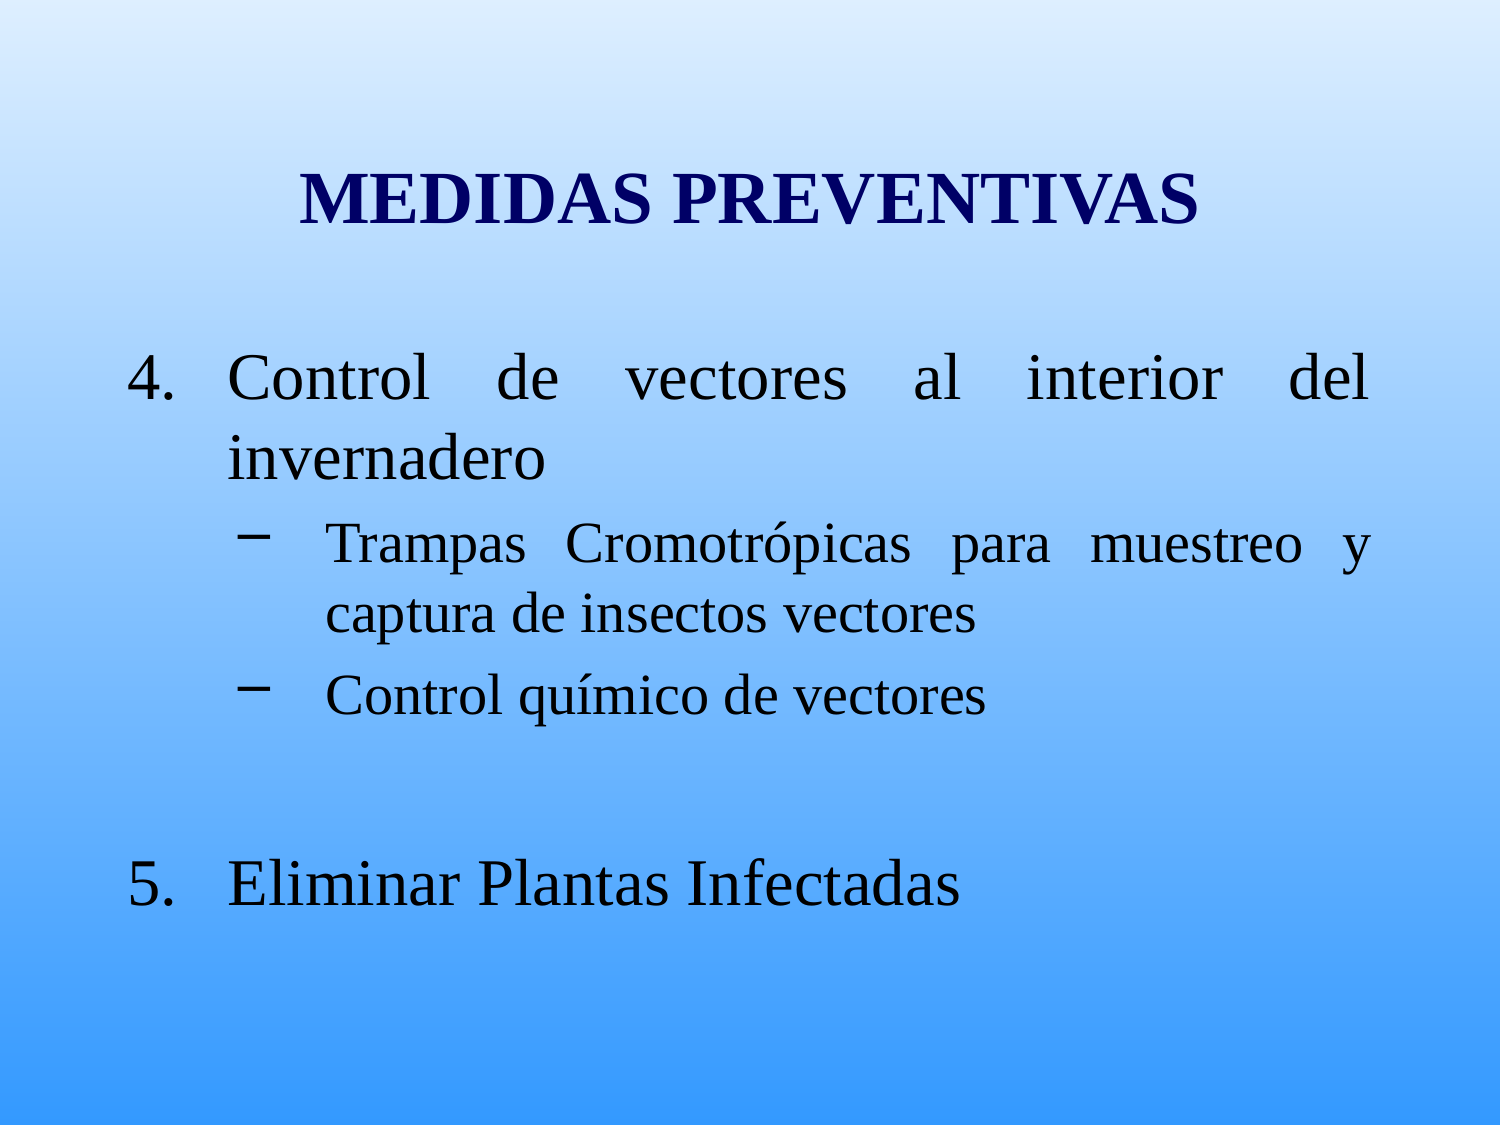

# MEDIDAS PREVENTIVAS
Control de vectores al interior del invernadero
Trampas Cromotrópicas para muestreo y captura de insectos vectores
Control químico de vectores

Eliminar Plantas Infectadas